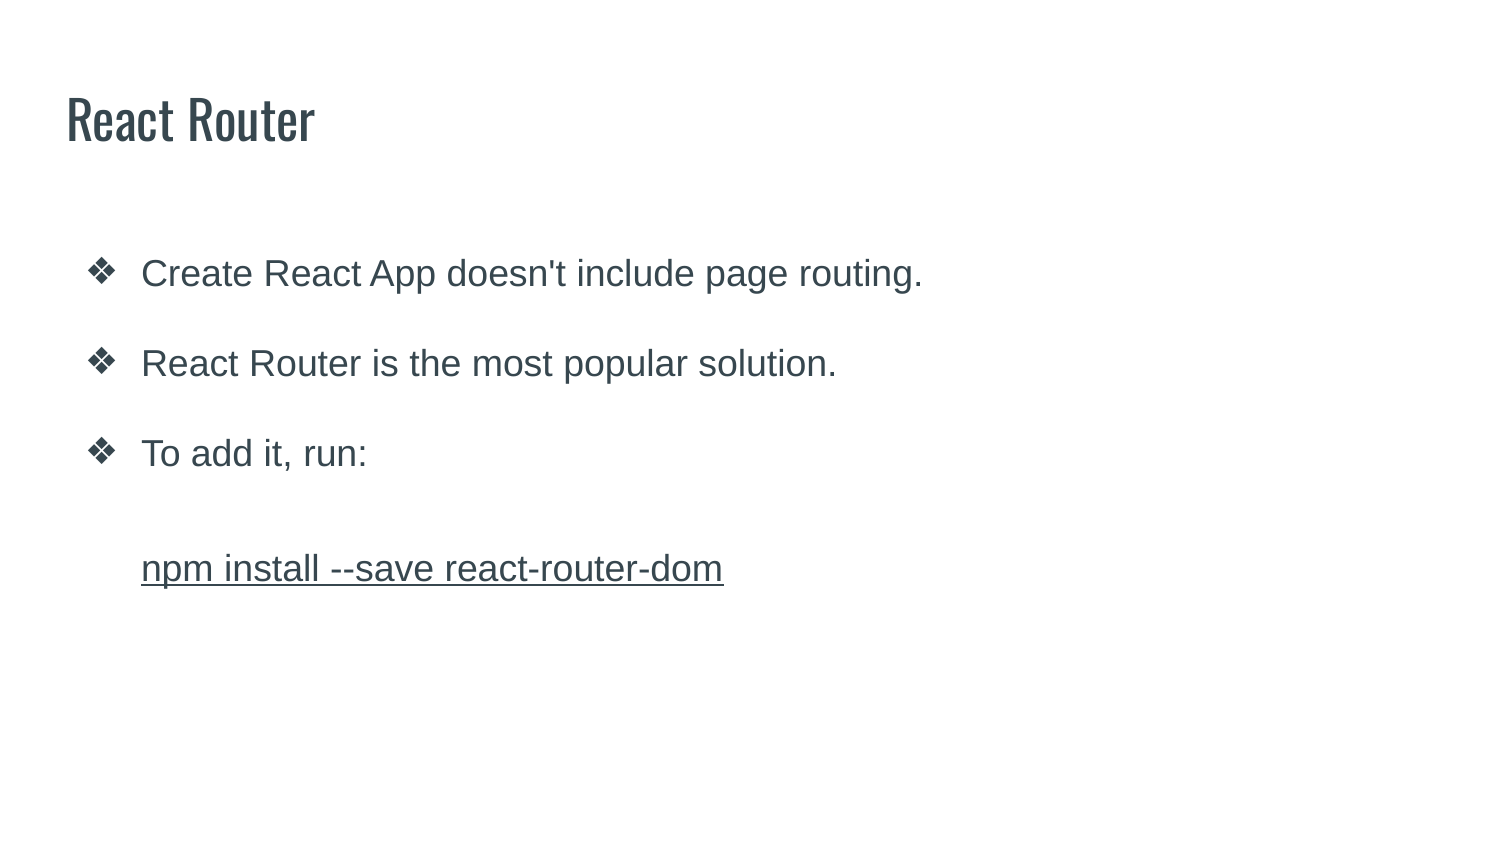

# React Router
Create React App doesn't include page routing.
React Router is the most popular solution.
To add it, run:
npm install --save react-router-dom